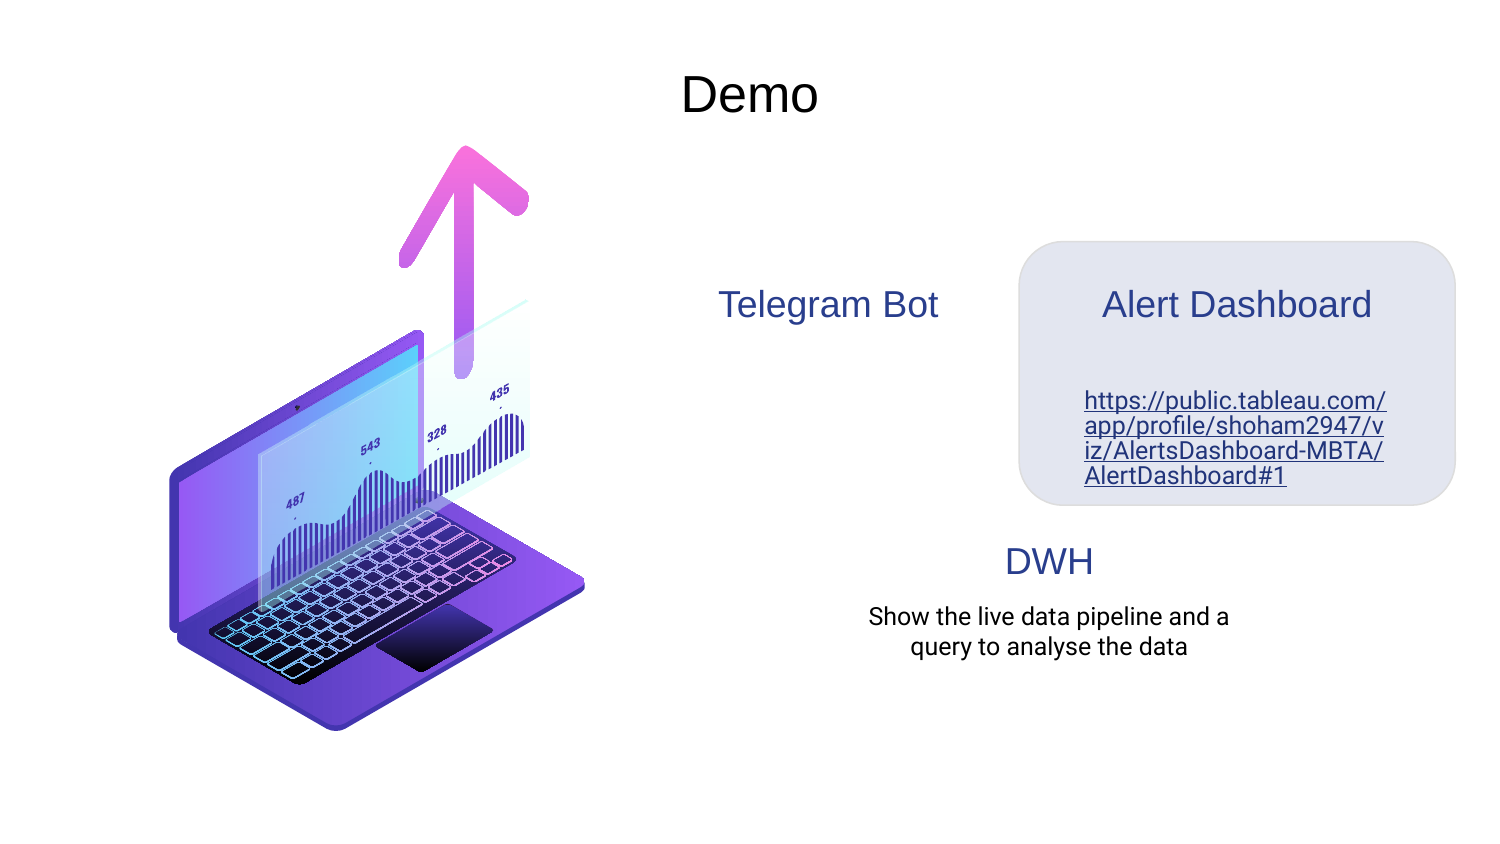

# Demo

Telegram Bot

Alert Dashboard
https://public.tableau.com/app/profile/shoham2947/viz/AlertsDashboard-MBTA/AlertDashboard#1
DWH
Show the live data pipeline and a query to analyse the data